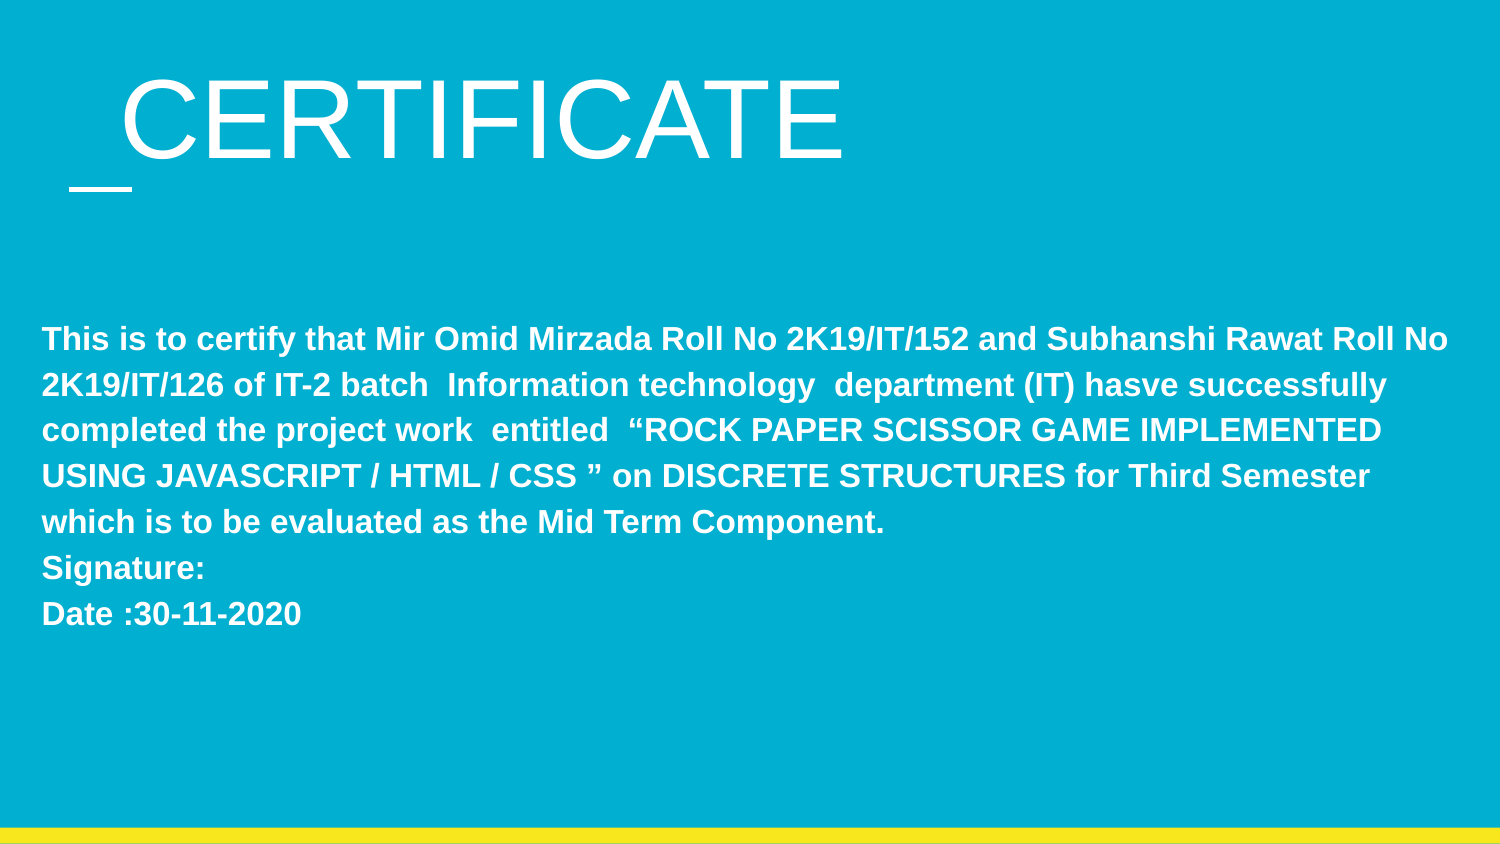

CERTIFICATE
# This is to certify that Mir Omid Mirzada Roll No 2K19/IT/152 and Subhanshi Rawat Roll No 2K19/IT/126 of IT-2 batch  Information technology  department (IT) hasve successfully completed the project work  entitled  “ROCK PAPER SCISSOR GAME IMPLEMENTED USING JAVASCRIPT / HTML / CSS ” on DISCRETE STRUCTURES for Third Semester which is to be evaluated as the Mid Term Component.
Signature:
Date :30-11-2020